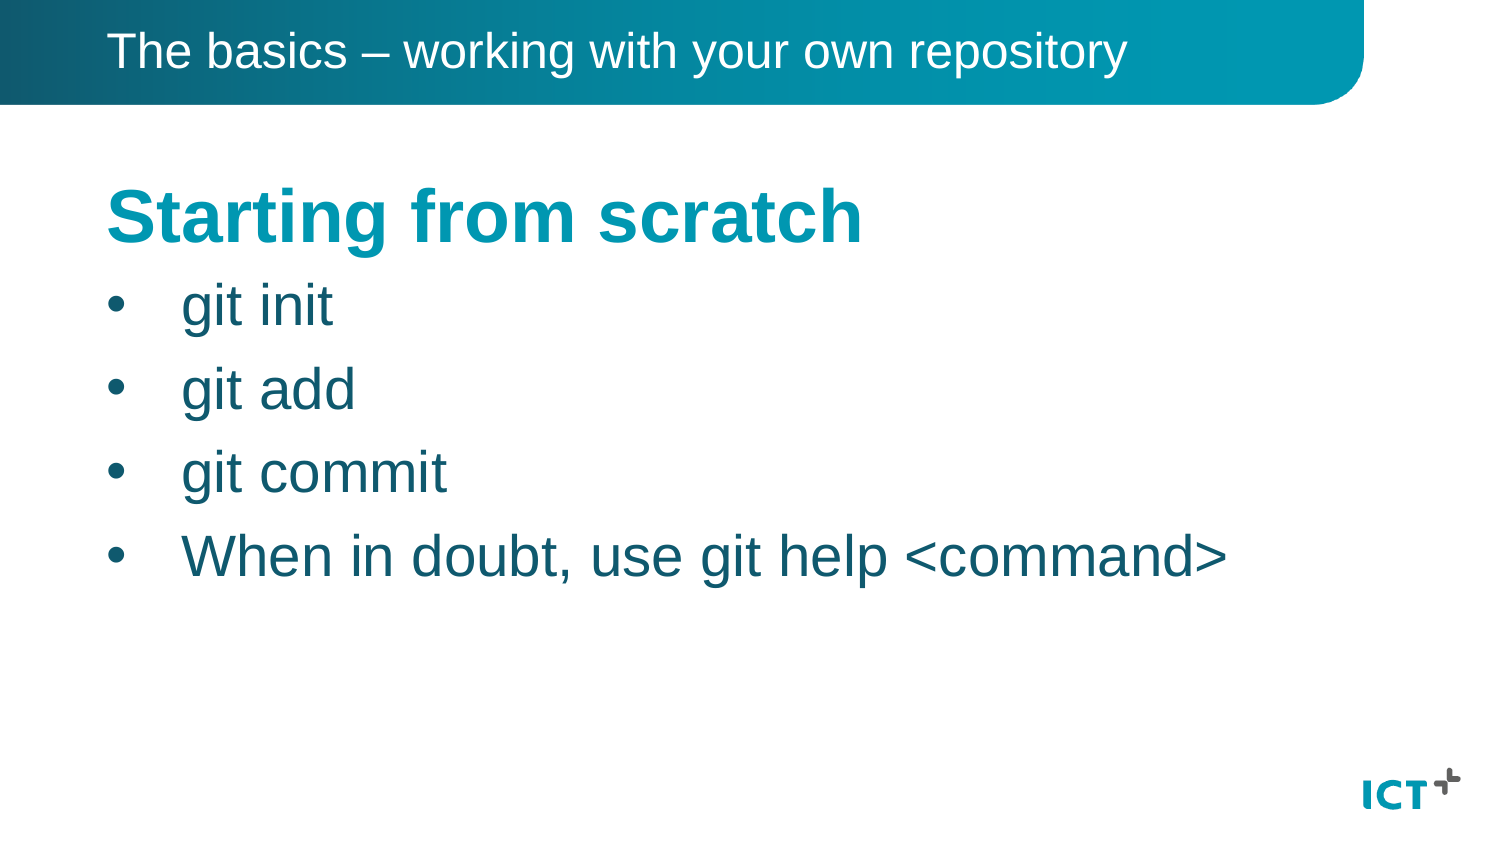

The basics – working with your own repository

# Starting from scratch
git init
git add
git commit
When in doubt, use git help <command>